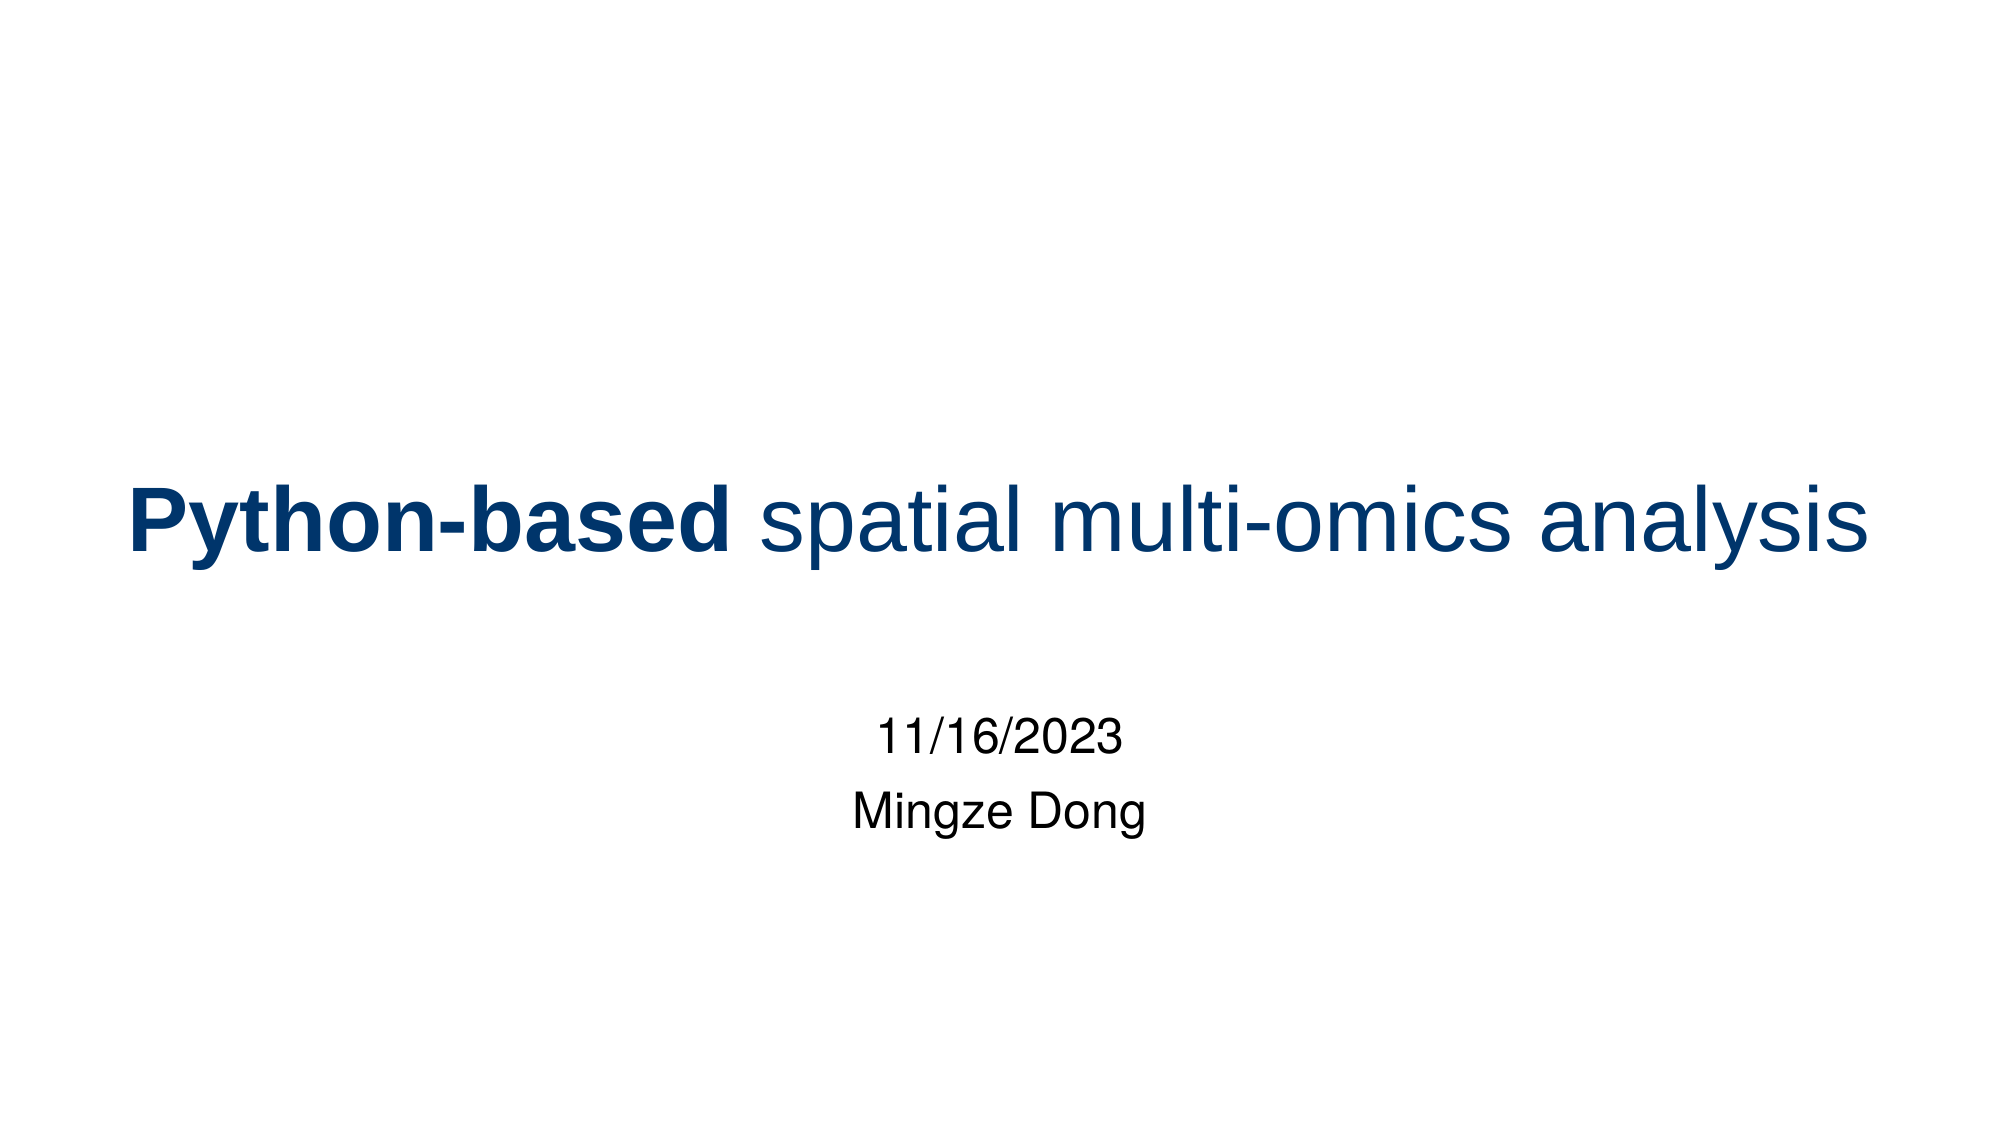

# Python-based spatial multi-omics analysis

11/16/2023
Mingze Dong